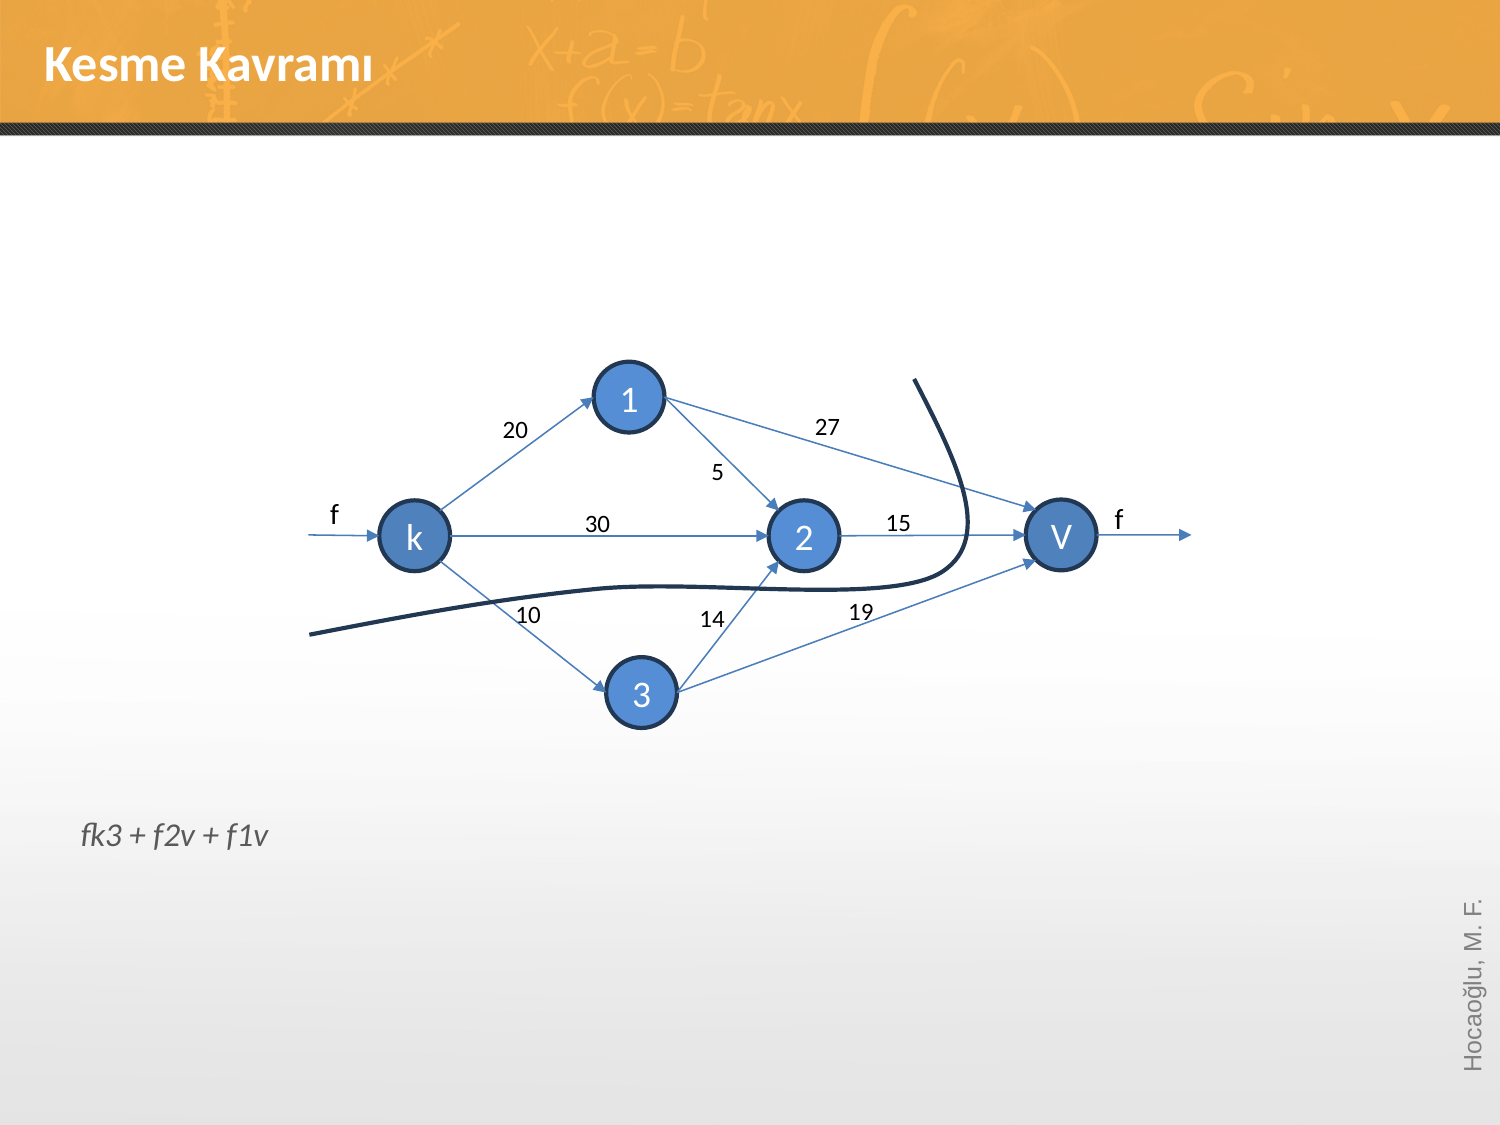

# Kesme Kavramı
1
27
20
5
f
f
15
V
30
k
2
19
10
14
3

fk3 + f2v + f1v